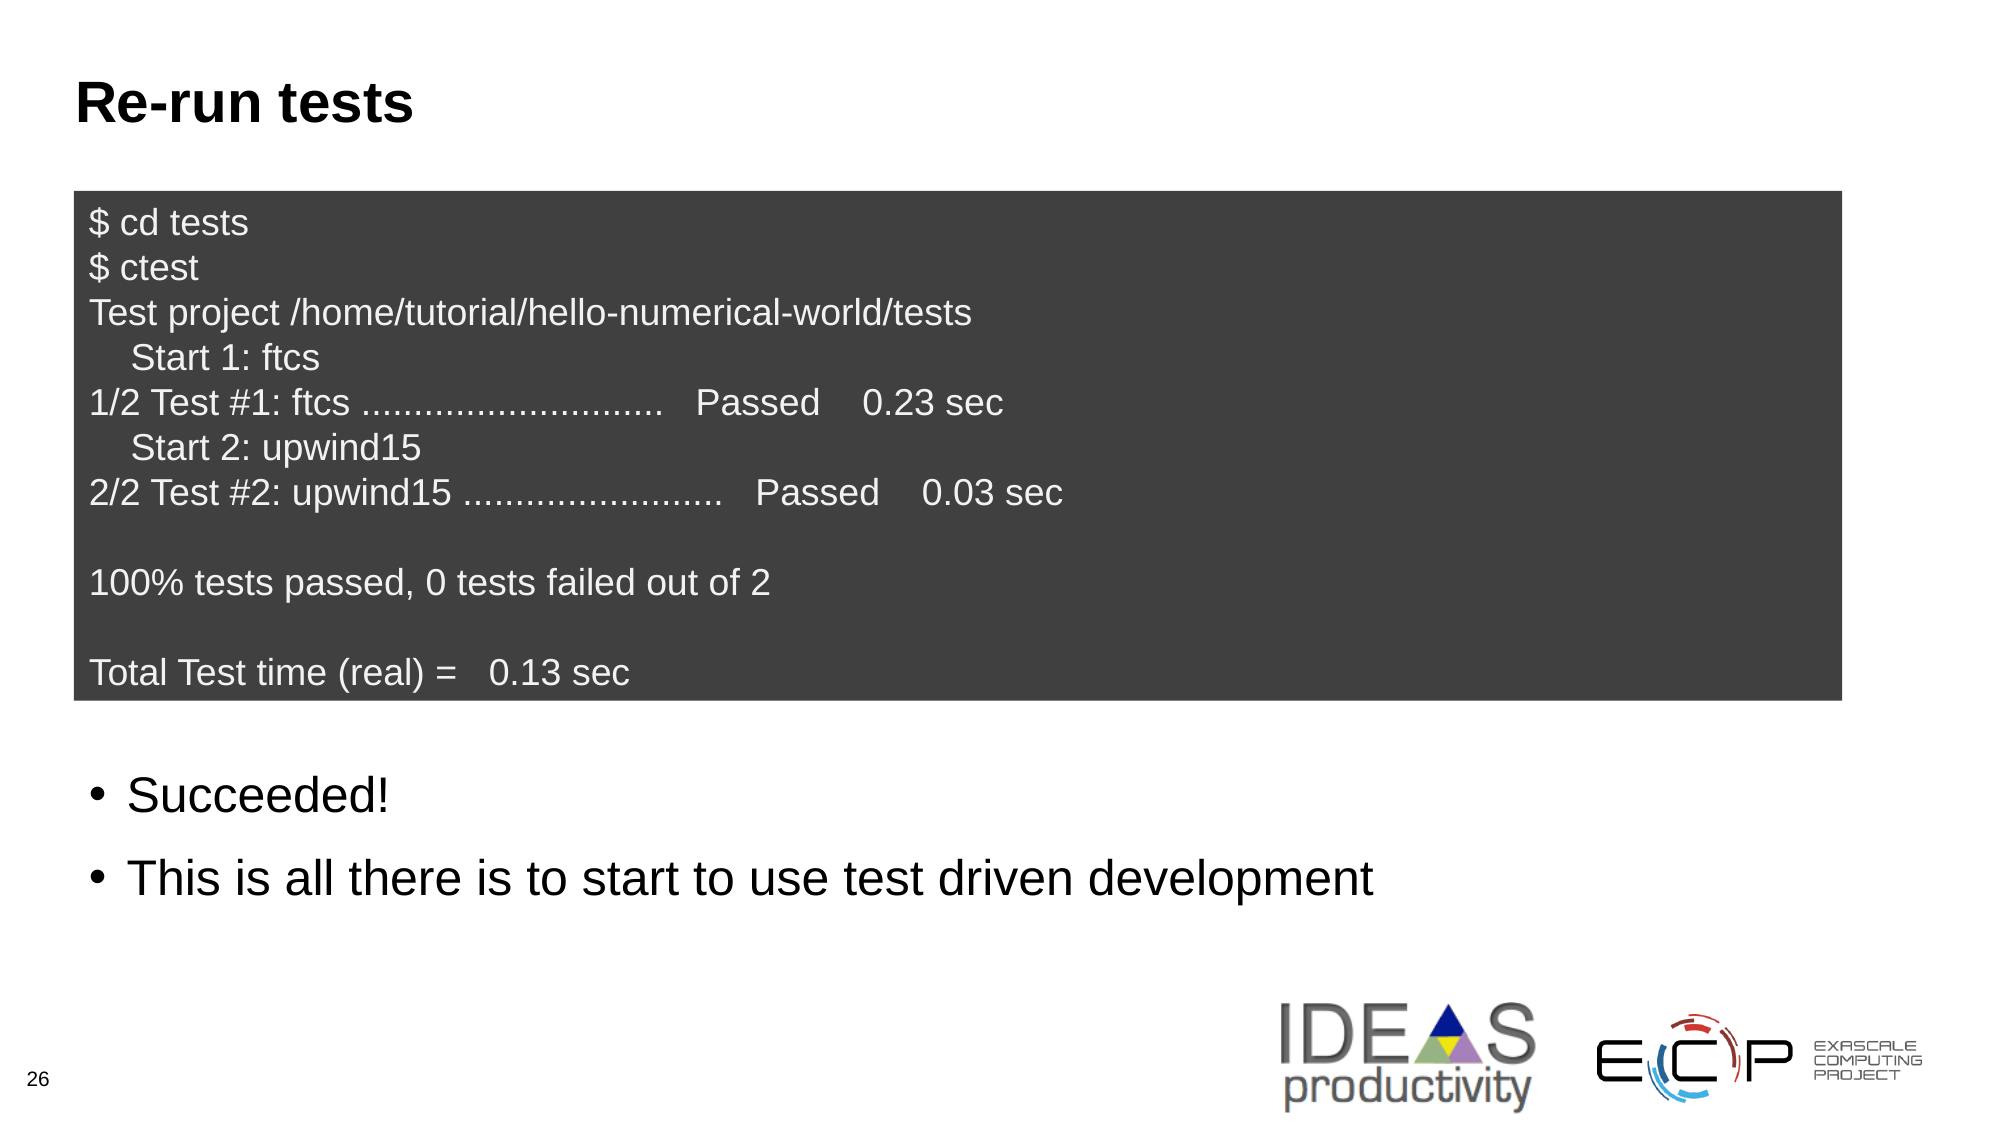

# Re-run tests
$ cd tests
$ ctest
Test project /home/tutorial/hello-numerical-world/tests
    Start 1: ftcs
1/2 Test #1: ftcs .............................   Passed    0.23 sec
    Start 2: upwind15
2/2 Test #2: upwind15 .........................   Passed    0.03 sec

100% tests passed, 0 tests failed out of 2

Total Test time (real) =   0.13 sec
Succeeded!
This is all there is to start to use test driven development